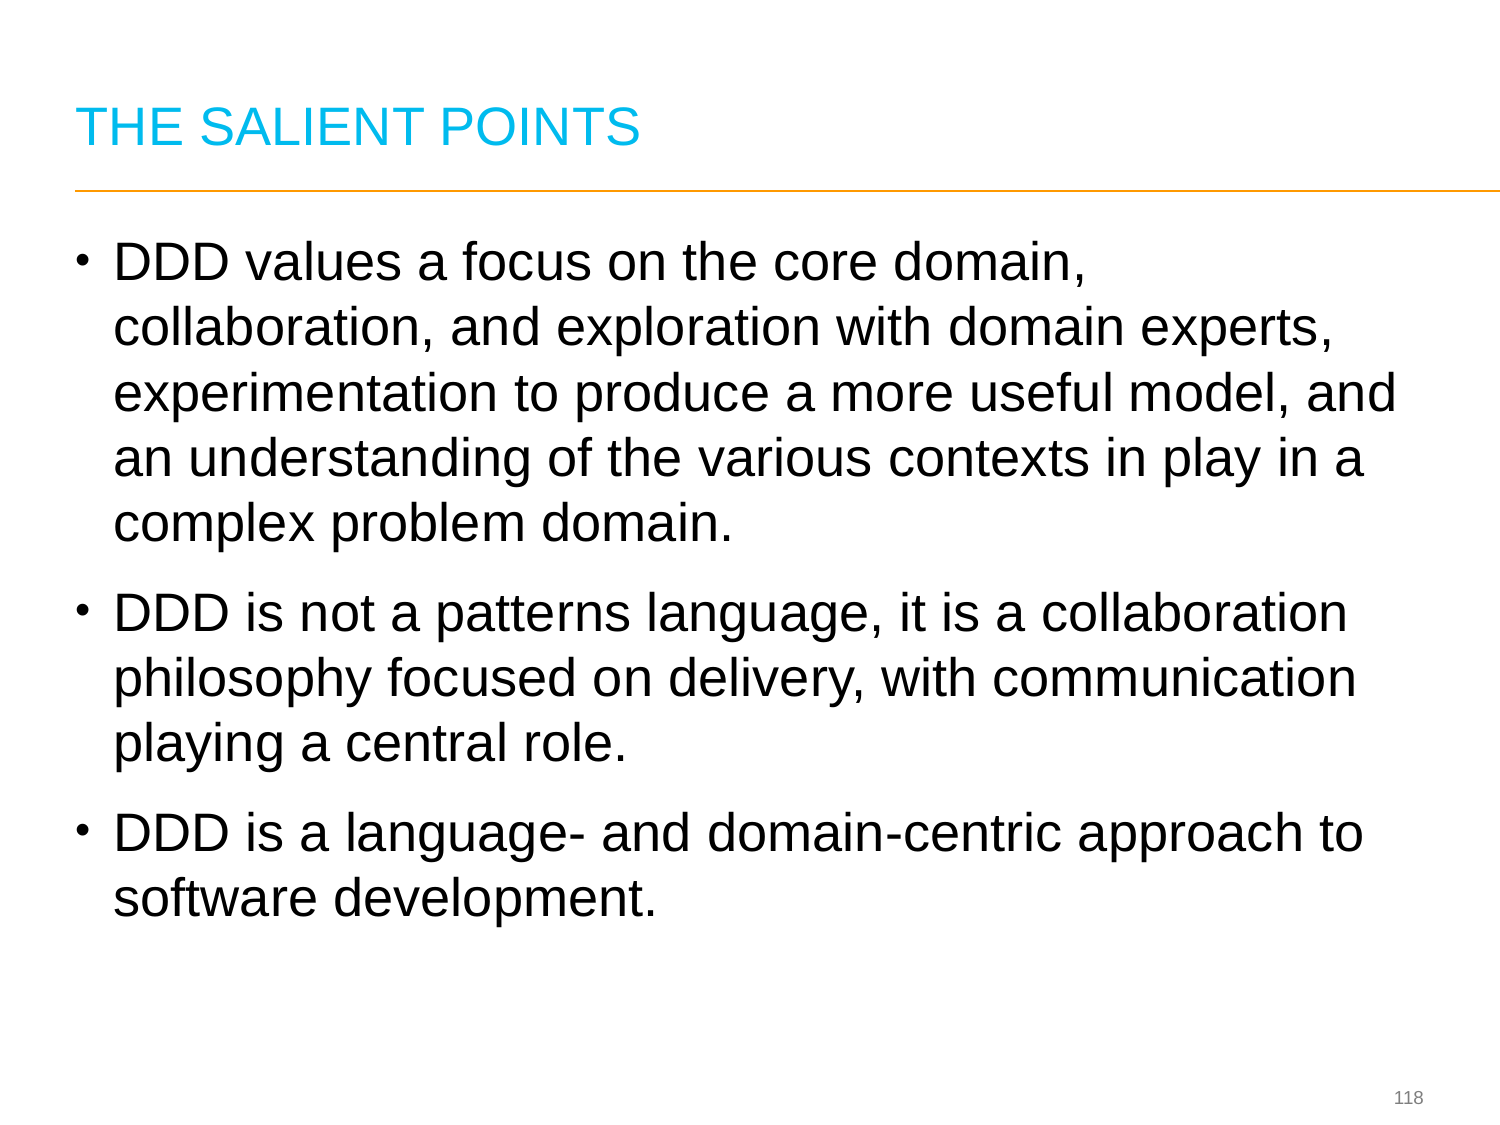

# THE SALIENT POINTS
DDD values a focus on the core domain, collaboration, and exploration with domain experts, experimentation to produce a more useful model, and an understanding of the various contexts in play in a complex problem domain.
DDD is not a patterns language, it is a collaboration philosophy focused on delivery, with communication playing a central role.
DDD is a language‐ and domain‐centric approach to software development.